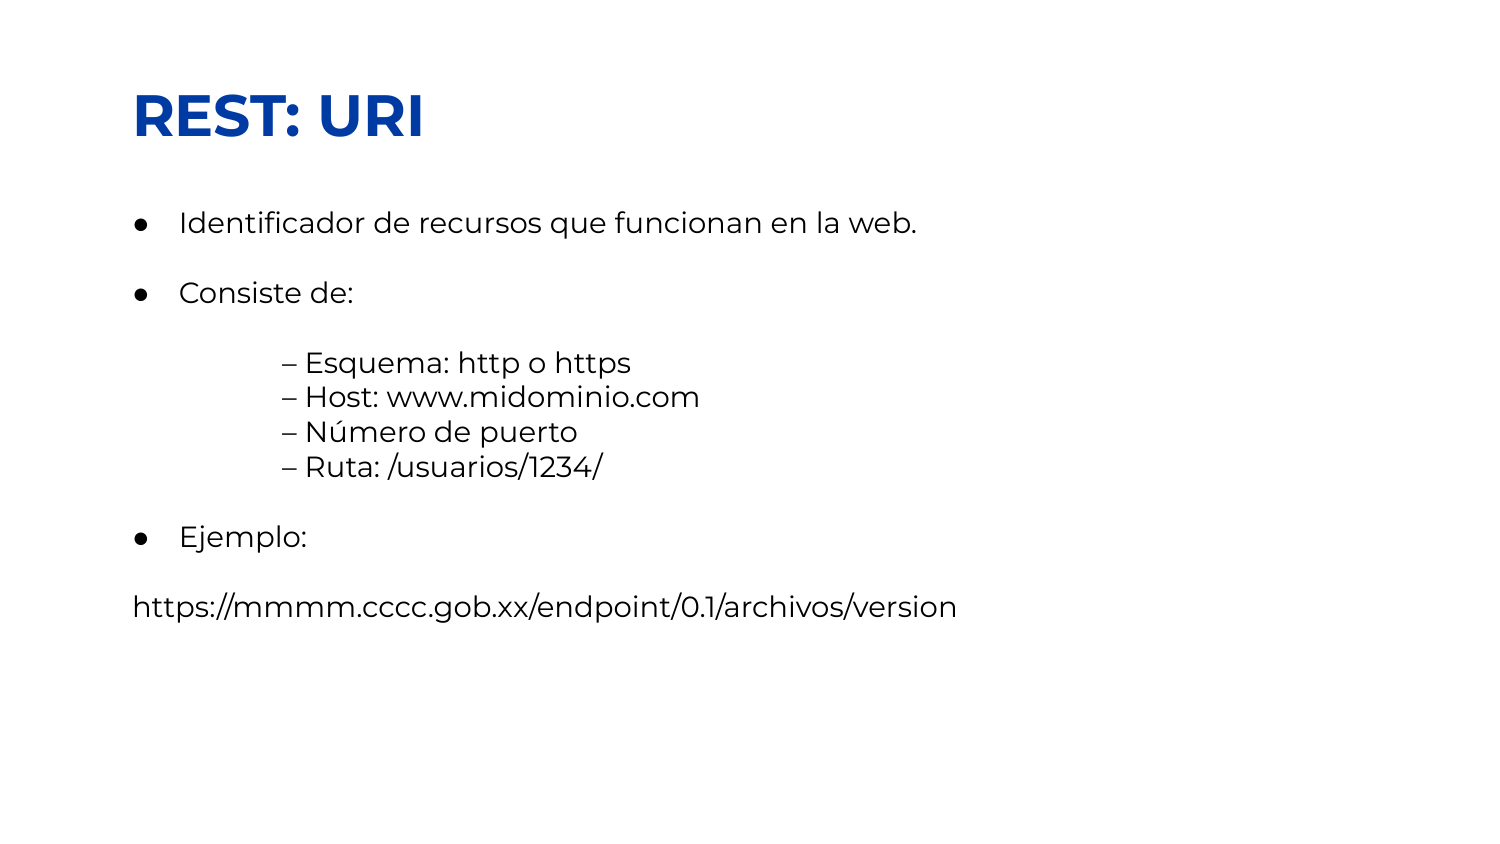

# REST: URI
Identificador de recursos que funcionan en la web.

Consiste de:

	– Esquema: http o https
	– Host: www.midominio.com
	– Número de puerto
	– Ruta: /usuarios/1234/

Ejemplo:

https://mmmm.cccc.gob.xx/endpoint/0.1/archivos/version